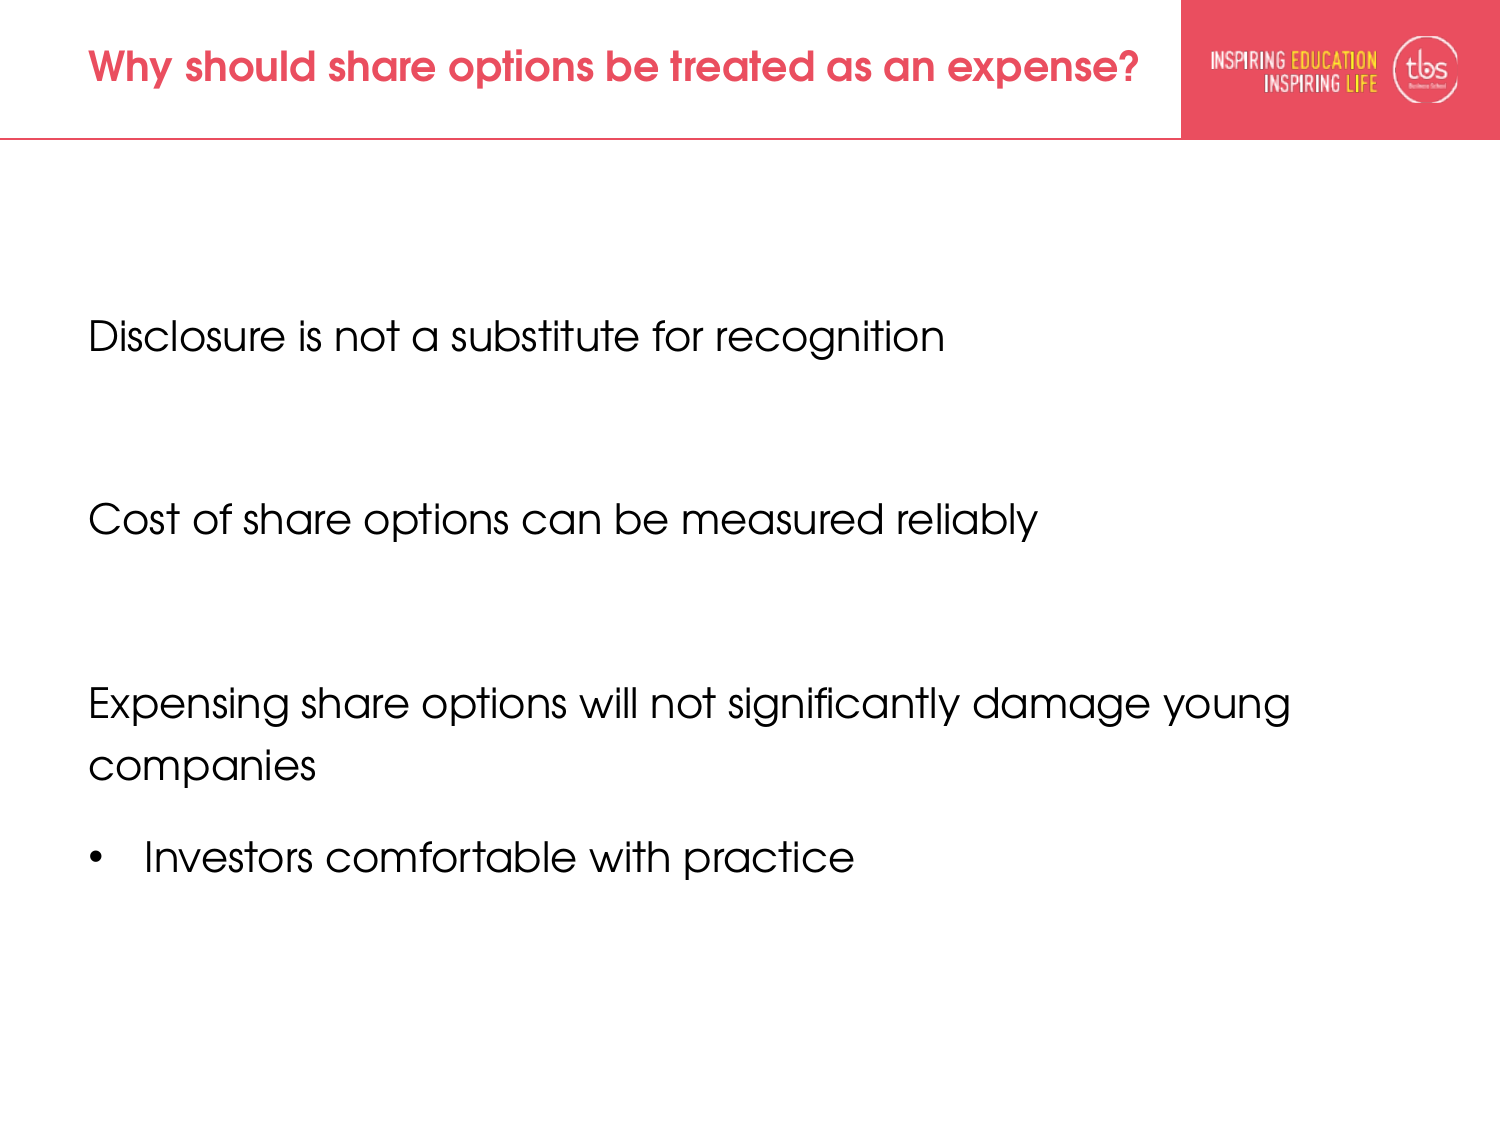

# Why should share options be treated as an expense?

Disclosure is not a substitute for recognition

Cost of share options can be measured reliably

Expensing share options will not significantly damage young companies
Investors comfortable with practice